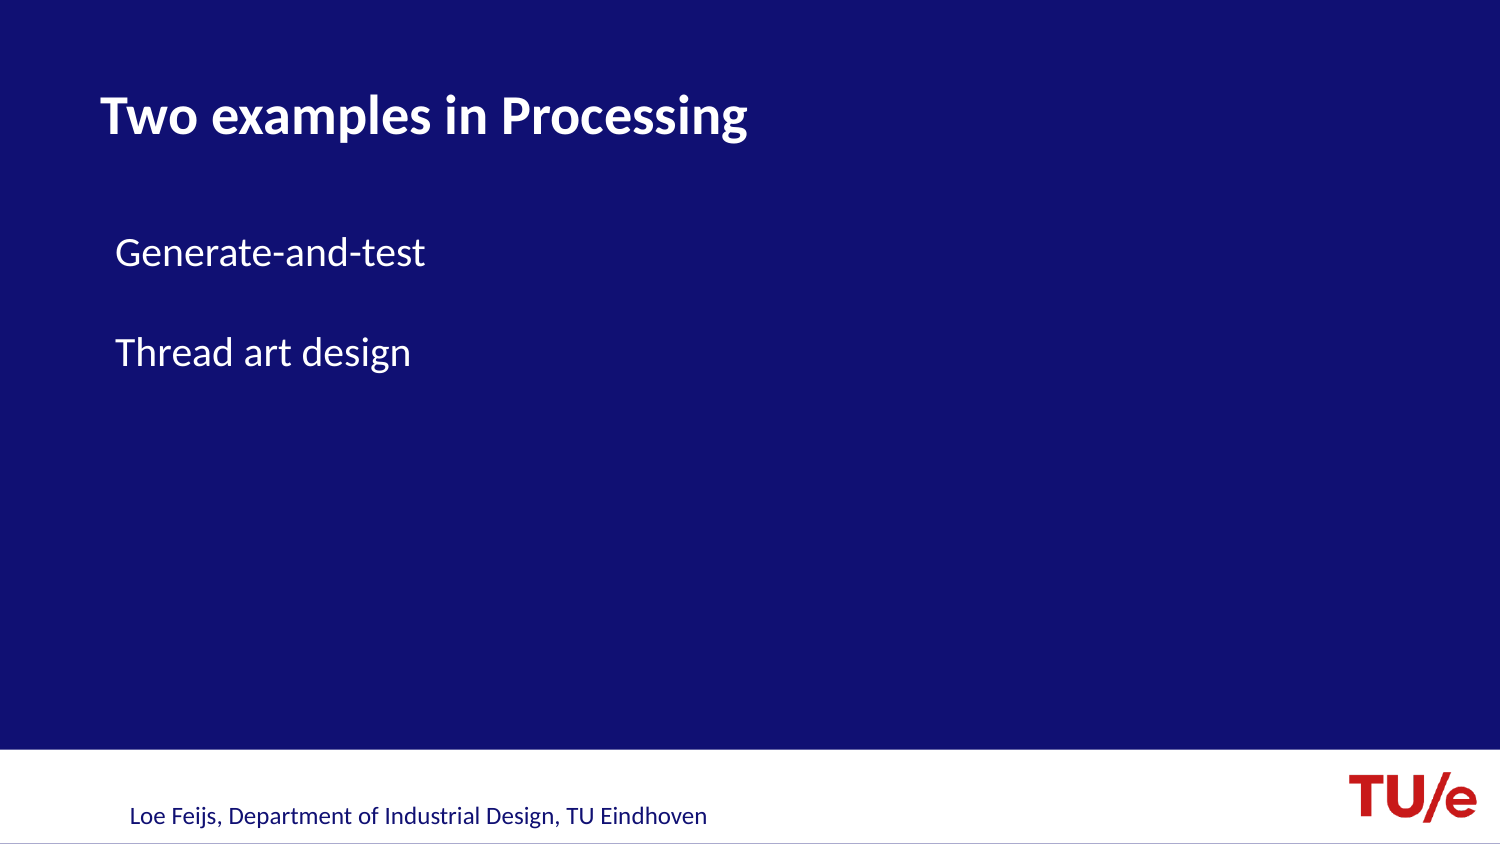

# Two examples in Processing
Generate-and-test

Thread art design
Loe Feijs, Department of Industrial Design, TU Eindhoven